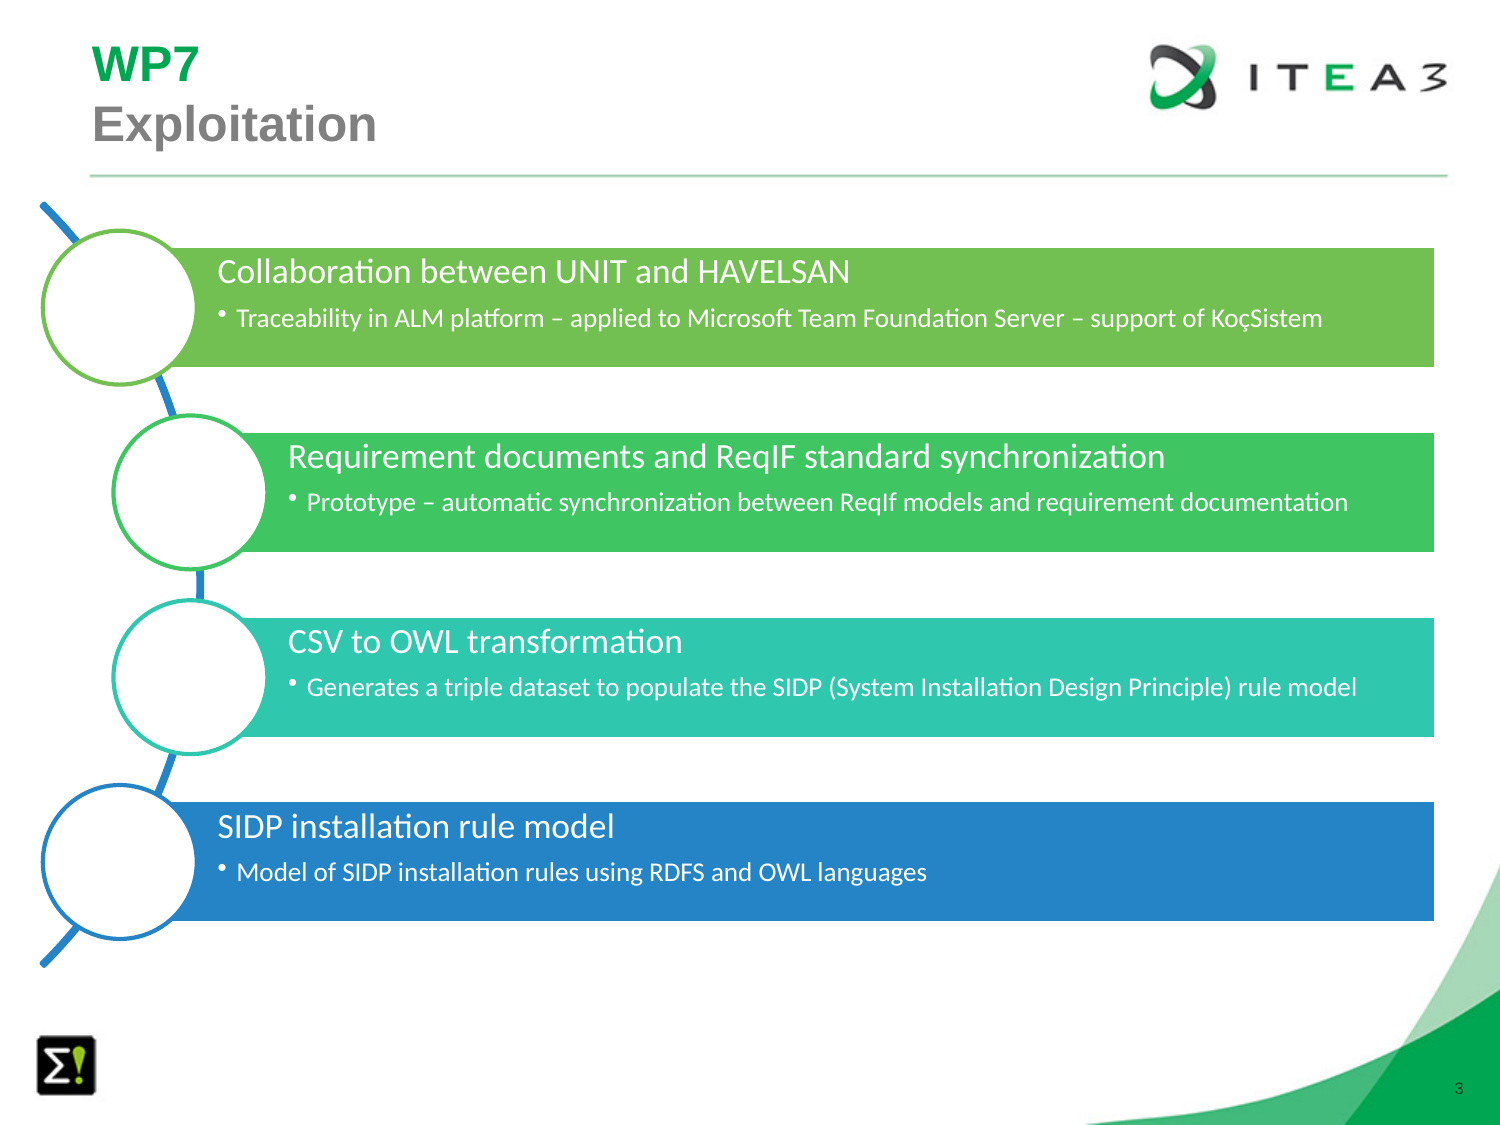

# WP7 Exploitation
Collaboration between UNIT and HAVELSAN
Traceability in ALM platform – applied to Microsoft Team Foundation Server – support of KoçSistem
Requirement documents and ReqIF standard synchronization
Prototype – automatic synchronization between ReqIf models and requirement documentation
CSV to OWL transformation
Generates a triple dataset to populate the SIDP (System Installation Design Principle) rule model
SIDP installation rule model
Model of SIDP installation rules using RDFS and OWL languages